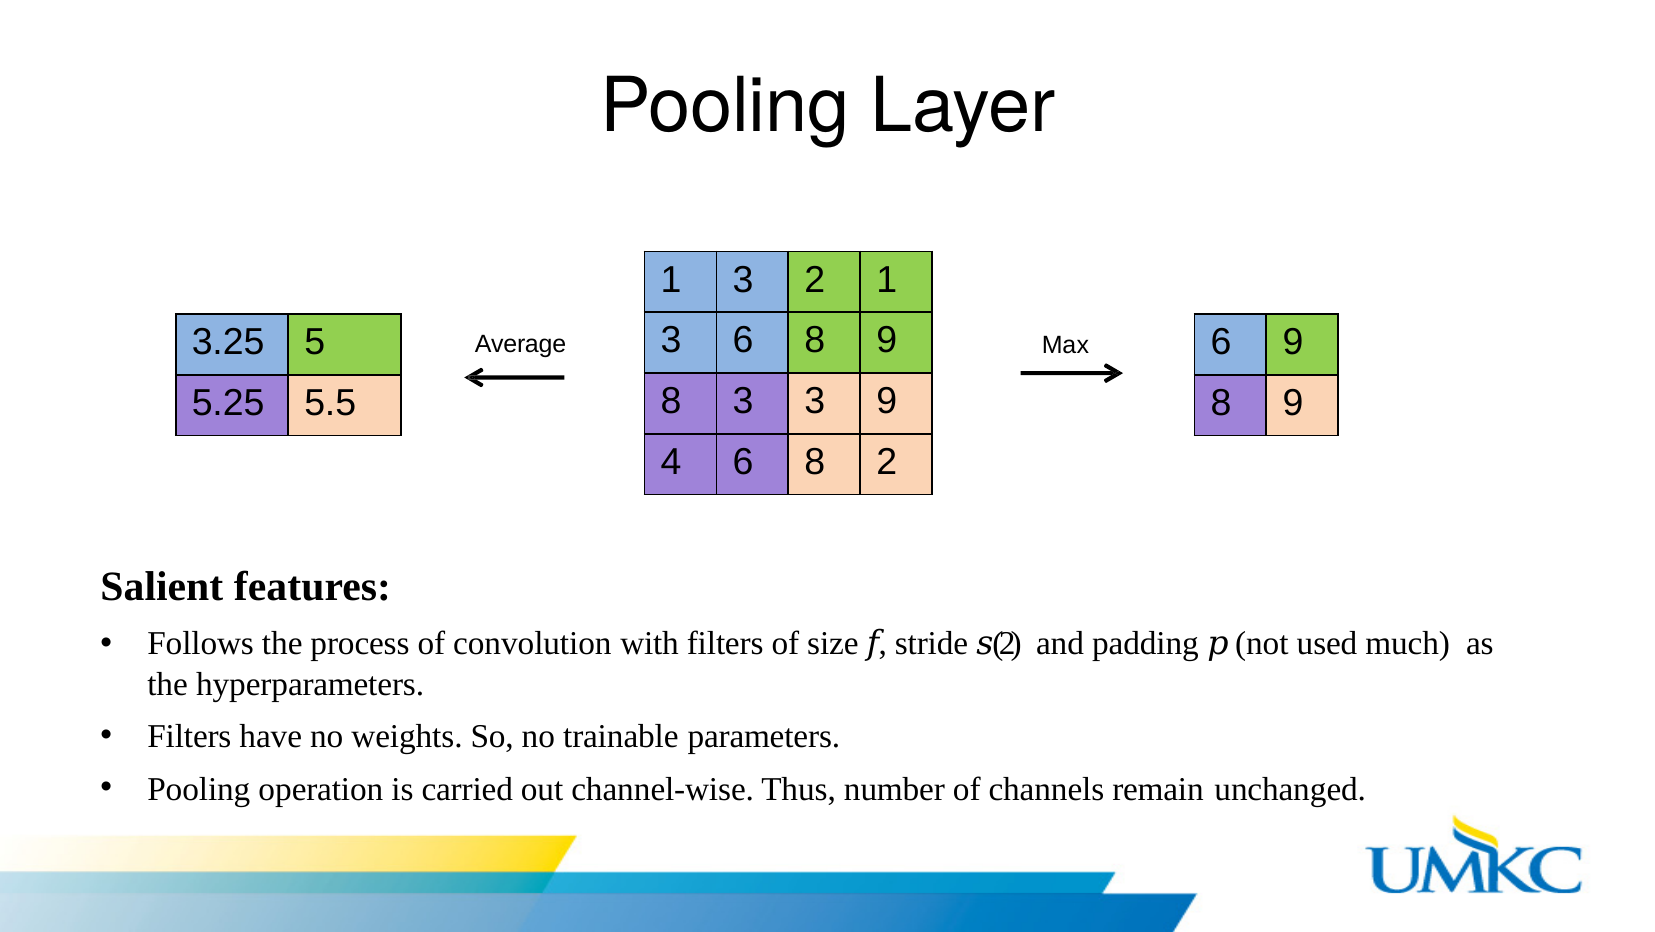

# Pooling Layer
| 1 | 3 | 2 | 1 |
| --- | --- | --- | --- |
| 3 | 6 | 8 | 9 |
| 8 | 3 | 3 | 9 |
| 4 | 6 | 8 | 2 |
| 3.25 | 5 |
| --- | --- |
| 5.25 | 5.5 |
| 6 | 9 |
| --- | --- |
| 8 | 9 |
Average
Max

Salient features:
Follows the process of convolution with filters of size 𝑓, stride 𝑠 (2)    and padding 𝑝 (not used much)  as the hyperparameters.
Filters have no weights. So, no trainable parameters.
Pooling operation is carried out channel-wise. Thus, number of channels remain unchanged.